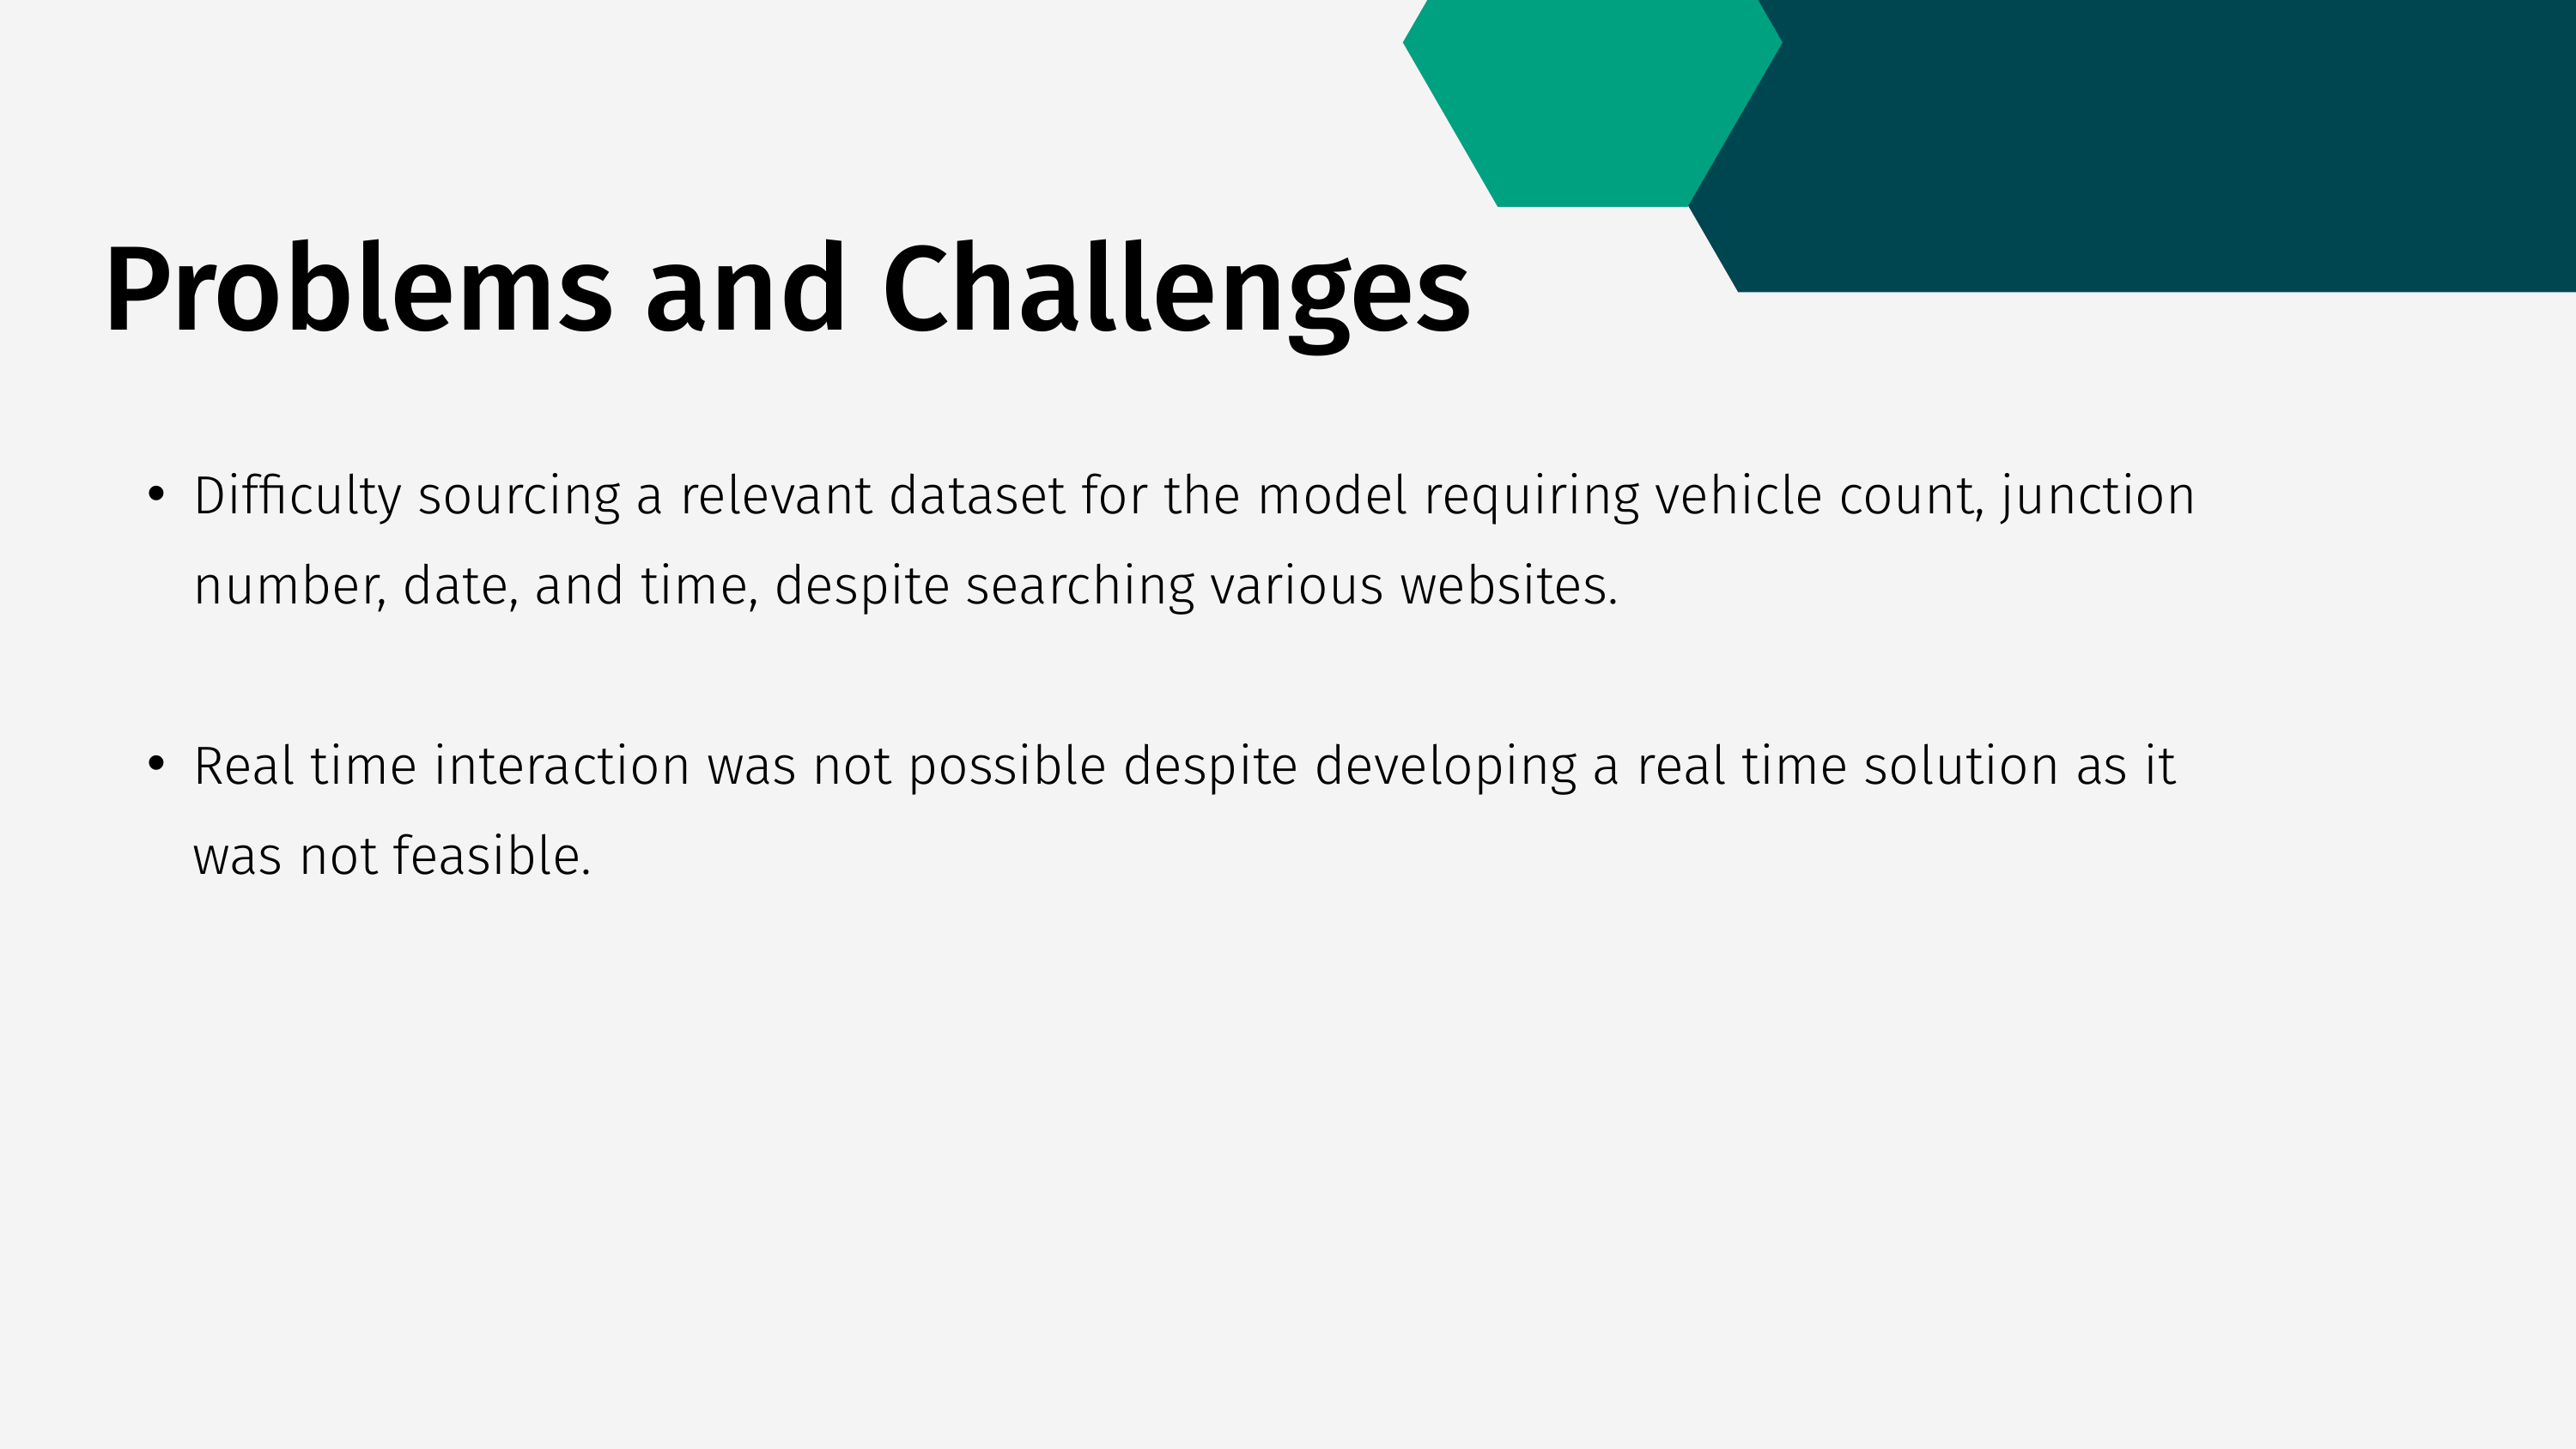

Problems and Challenges
Difficulty sourcing a relevant dataset for the model requiring vehicle count, junction number, date, and time, despite searching various websites.

Real time interaction was not possible despite developing a real time solution as it was not feasible.